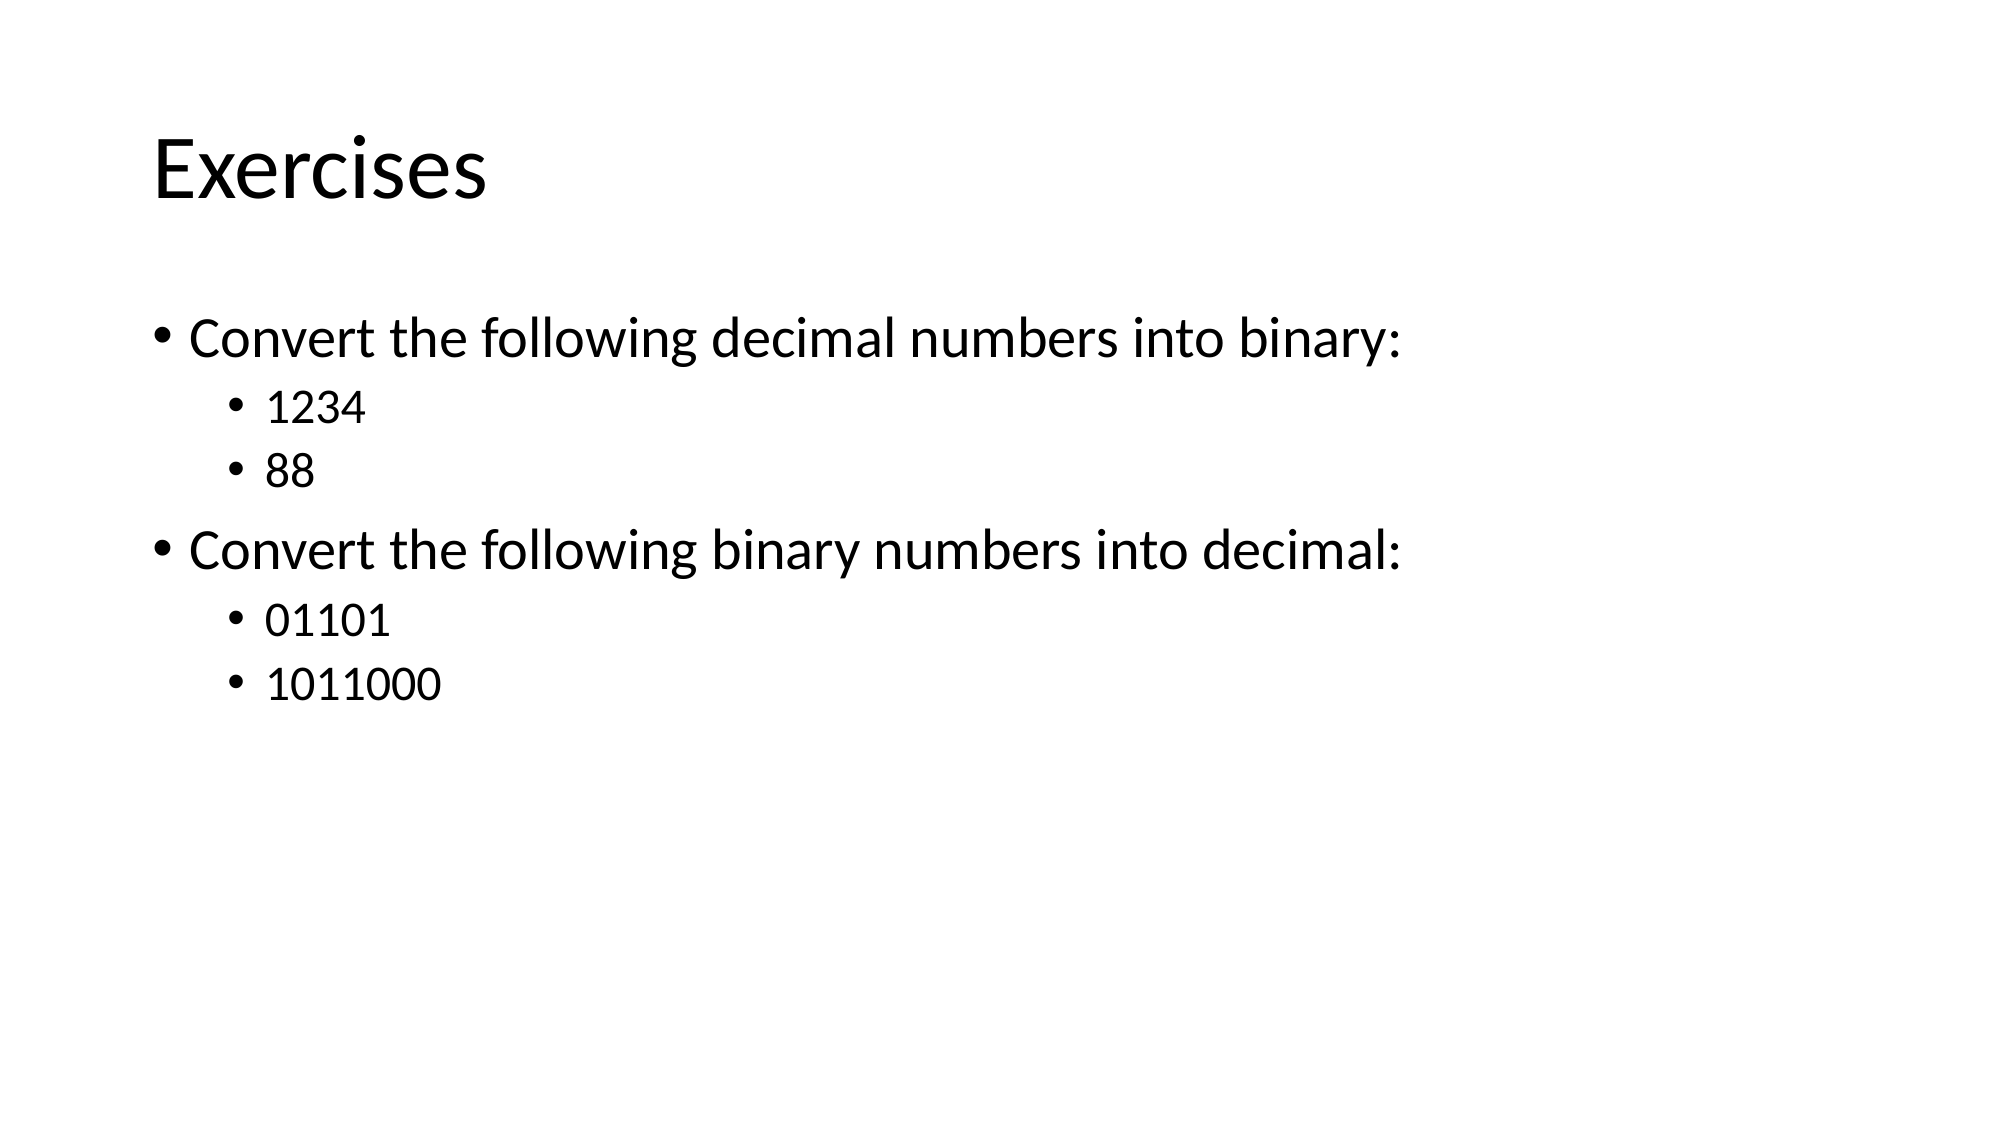

# Exercises
Convert the following decimal numbers into binary:
1234
88
Convert the following binary numbers into decimal:
01101
1011000